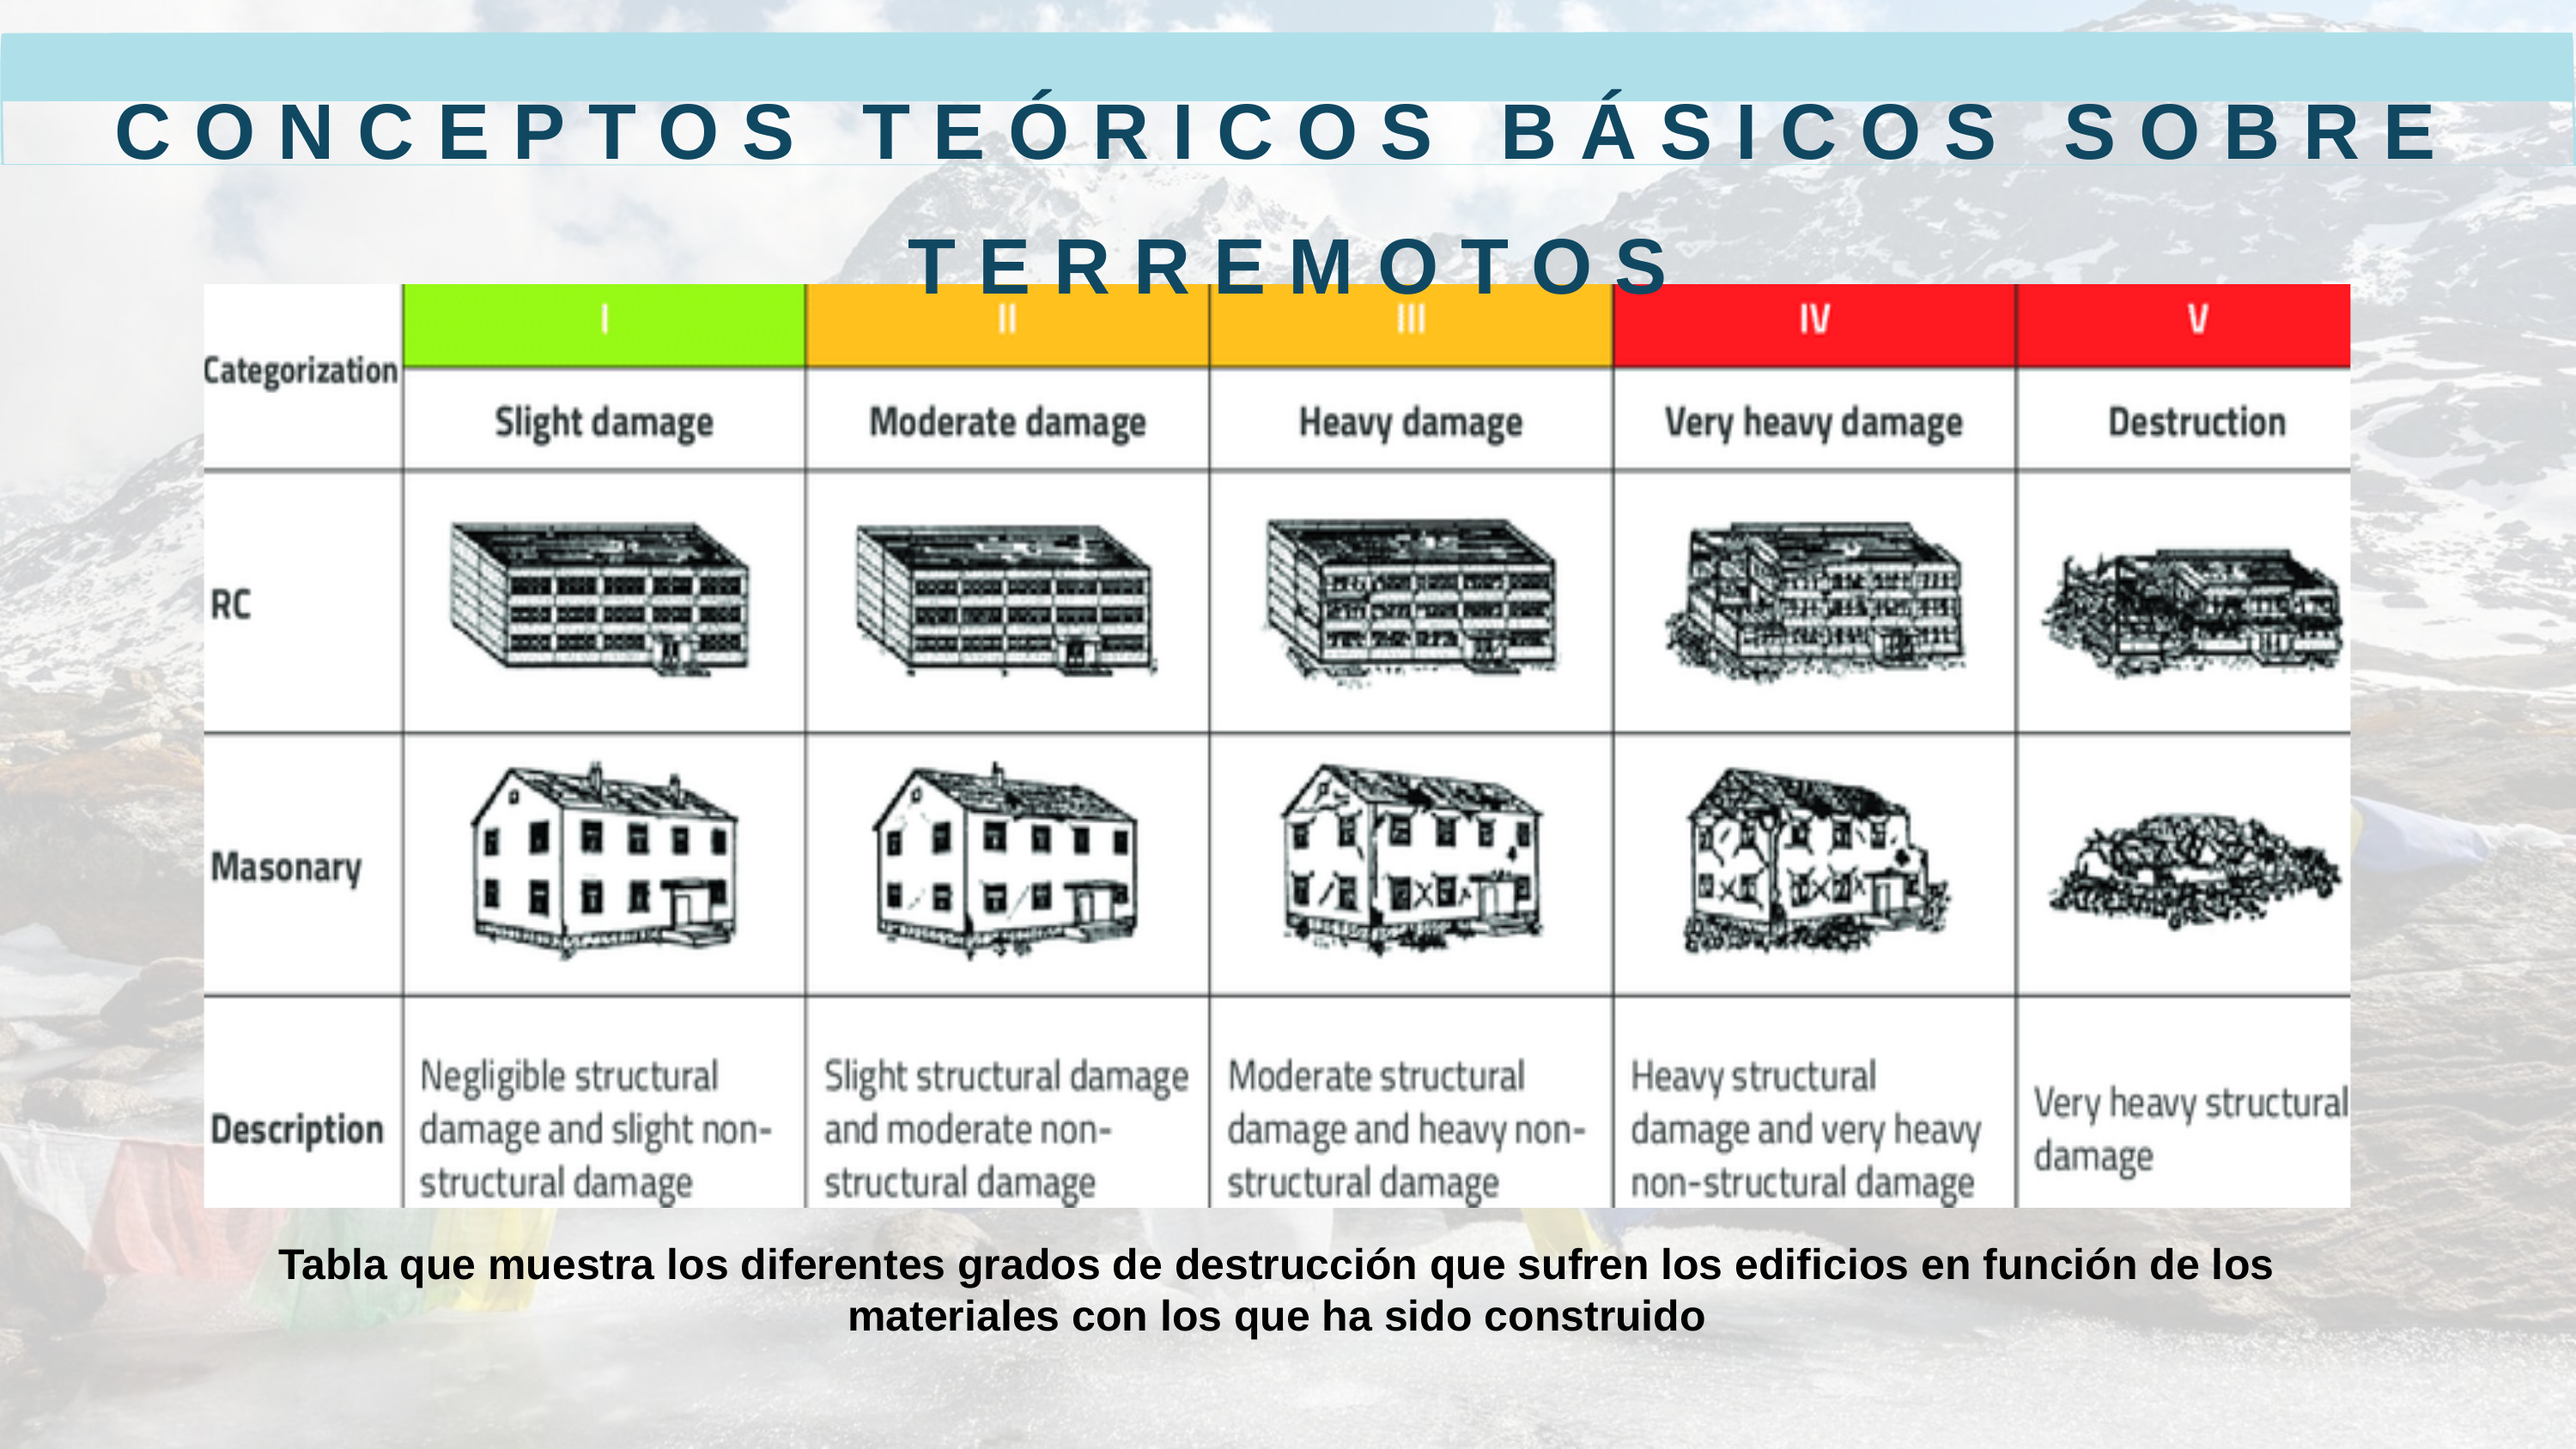

CONCEPTOS TEÓRICOS BÁSICOS SOBRE TERREMOTOS

Tabla que muestra los diferentes grados de destrucción que sufren los edificios en función de los materiales con los que ha sido construido